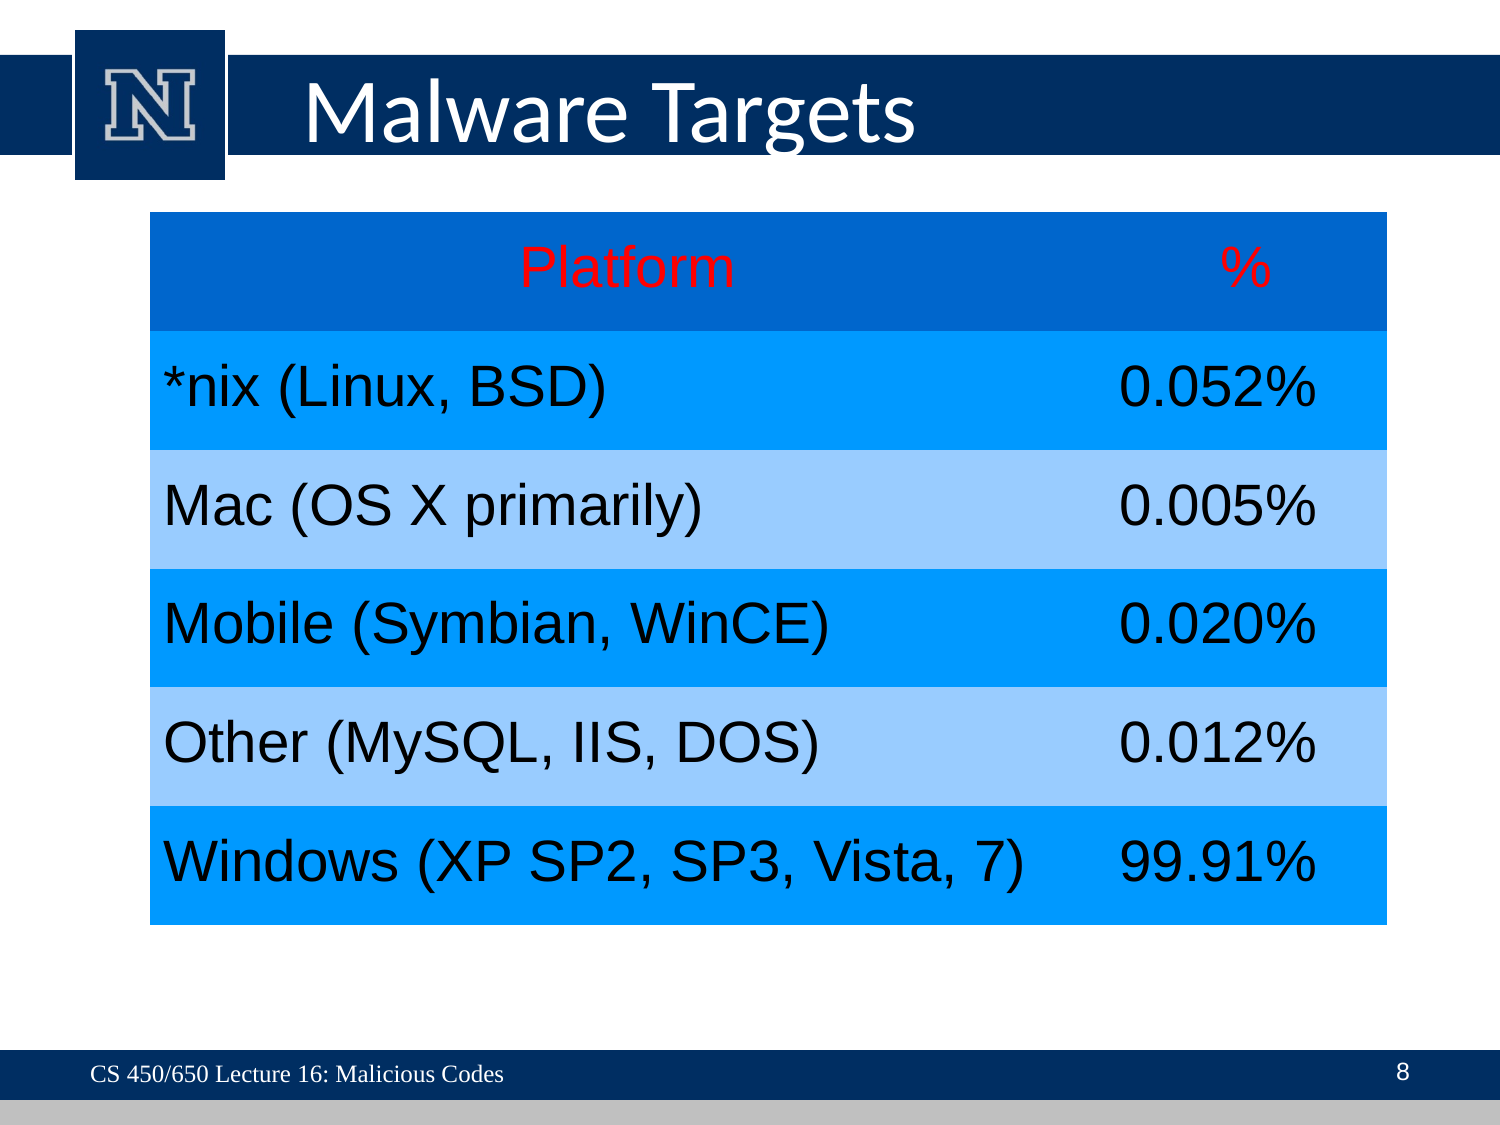

# Malware Targets
| Platform | % |
| --- | --- |
| \*nix (Linux, BSD) | 0.052% |
| Mac (OS X primarily) | 0.005% |
| Mobile (Symbian, WinCE) | 0.020% |
| Other (MySQL, IIS, DOS) | 0.012% |
| Windows (XP SP2, SP3, Vista, 7) | 99.91% |
8
CS 450/650 Lecture 16: Malicious Codes